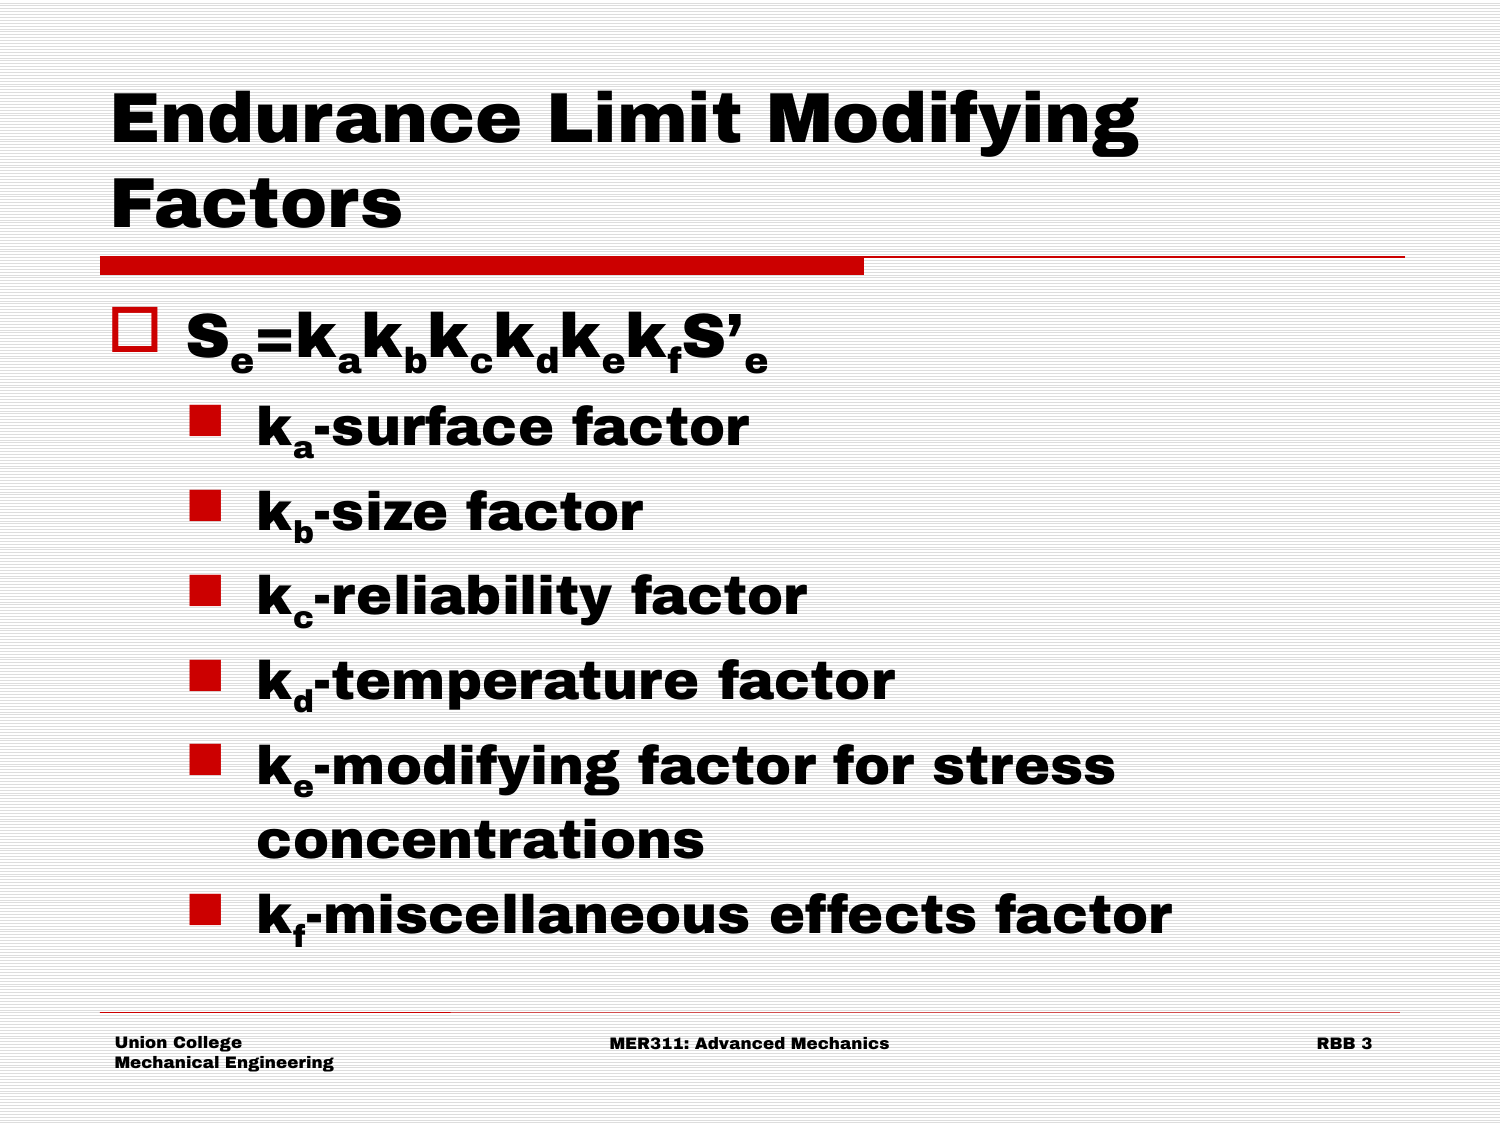

# Endurance Limit Modifying Factors
Se=kakbkckdkekfS’e
ka-surface factor
kb-size factor
kc-reliability factor
kd-temperature factor
ke-modifying factor for stress concentrations
kf-miscellaneous effects factor
MER311: Advanced Mechanics
3